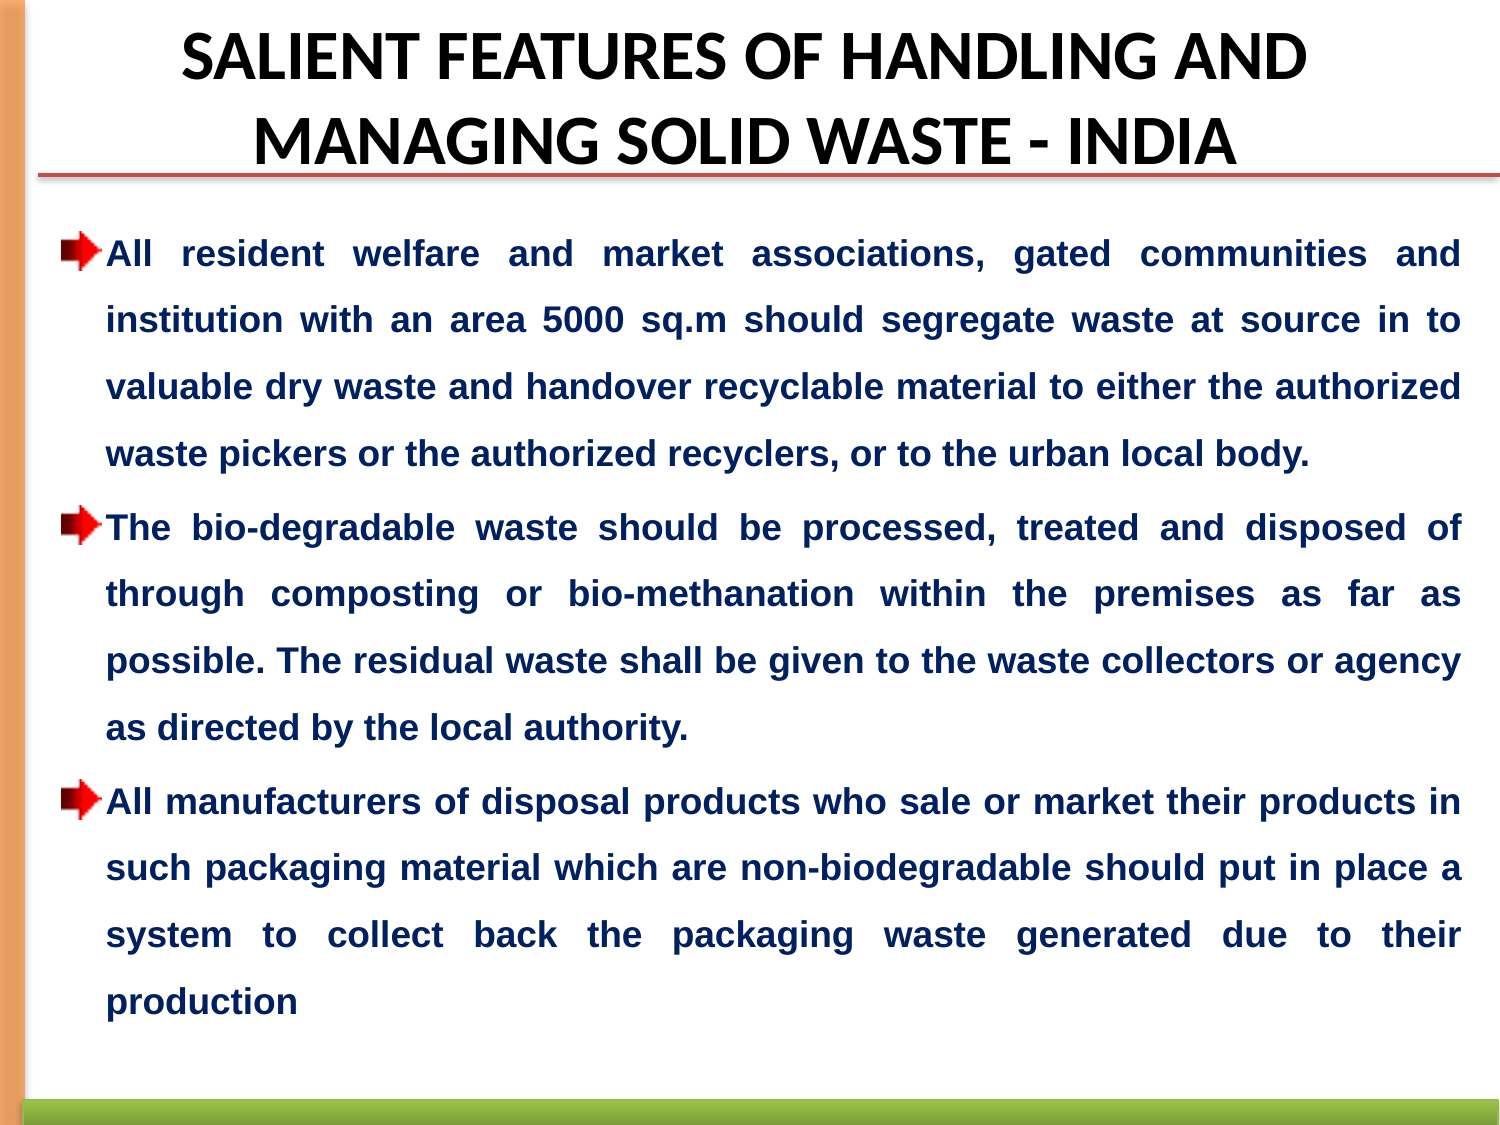

# SALIENT FEATURES OF HANDLING AND MANAGING SOLID WASTE - INDIA
All resident welfare and market associations, gated communities and institution with an area 5000 sq.m should segregate waste at source in to valuable dry waste and handover recyclable material to either the authorized waste pickers or the authorized recyclers, or to the urban local body.
The bio-degradable waste should be processed, treated and disposed of through composting or bio-methanation within the premises as far as possible. The residual waste shall be given to the waste collectors or agency as directed by the local authority.
All manufacturers of disposal products who sale or market their products in such packaging material which are non-biodegradable should put in place a system to collect back the packaging waste generated due to their production